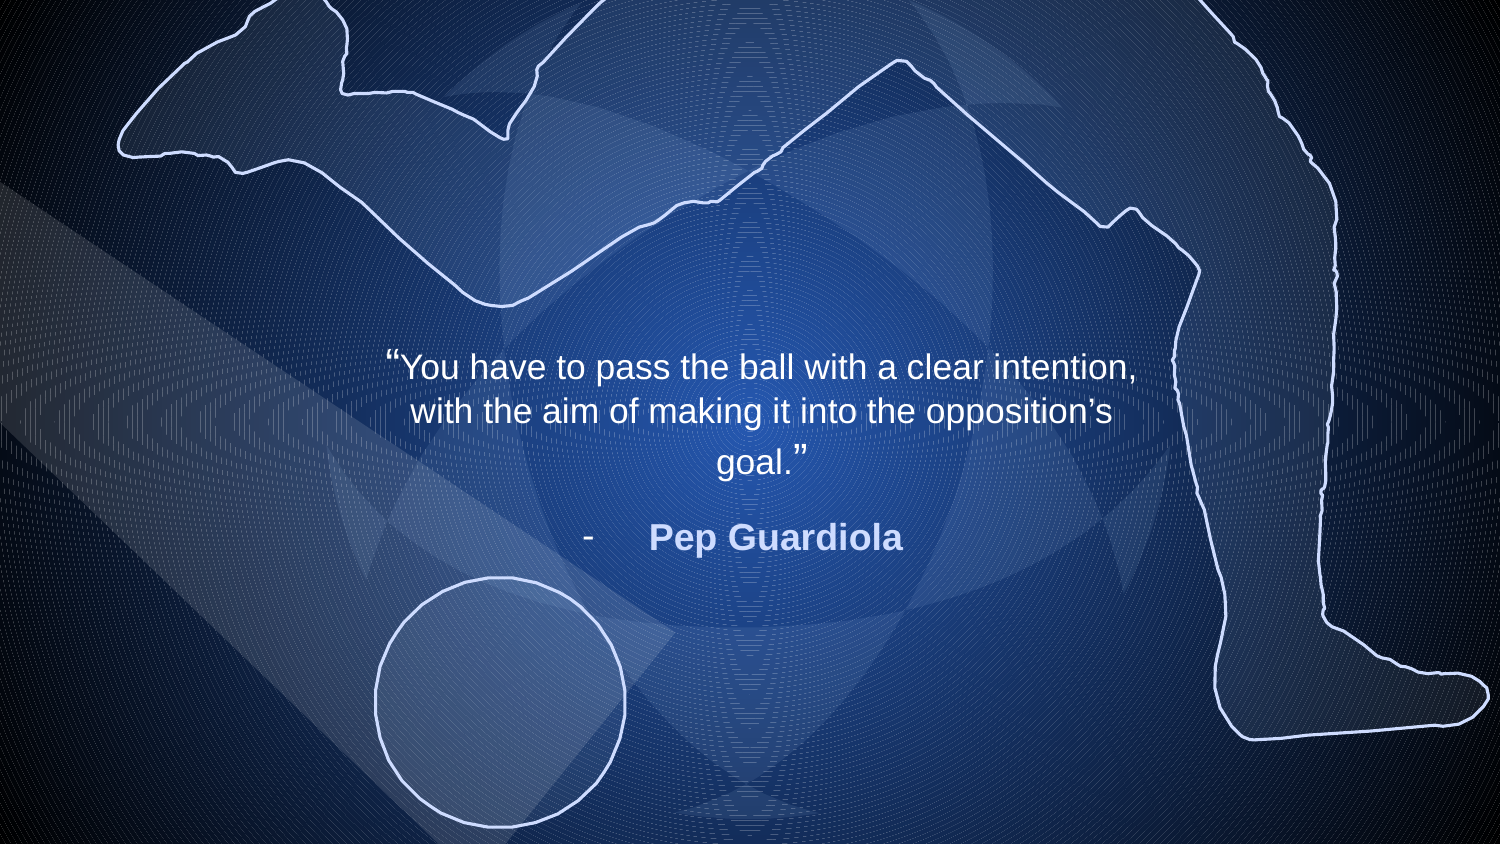

“You have to pass the ball with a clear intention, with the aim of making it into the opposition’s goal.”
# Pep Guardiola